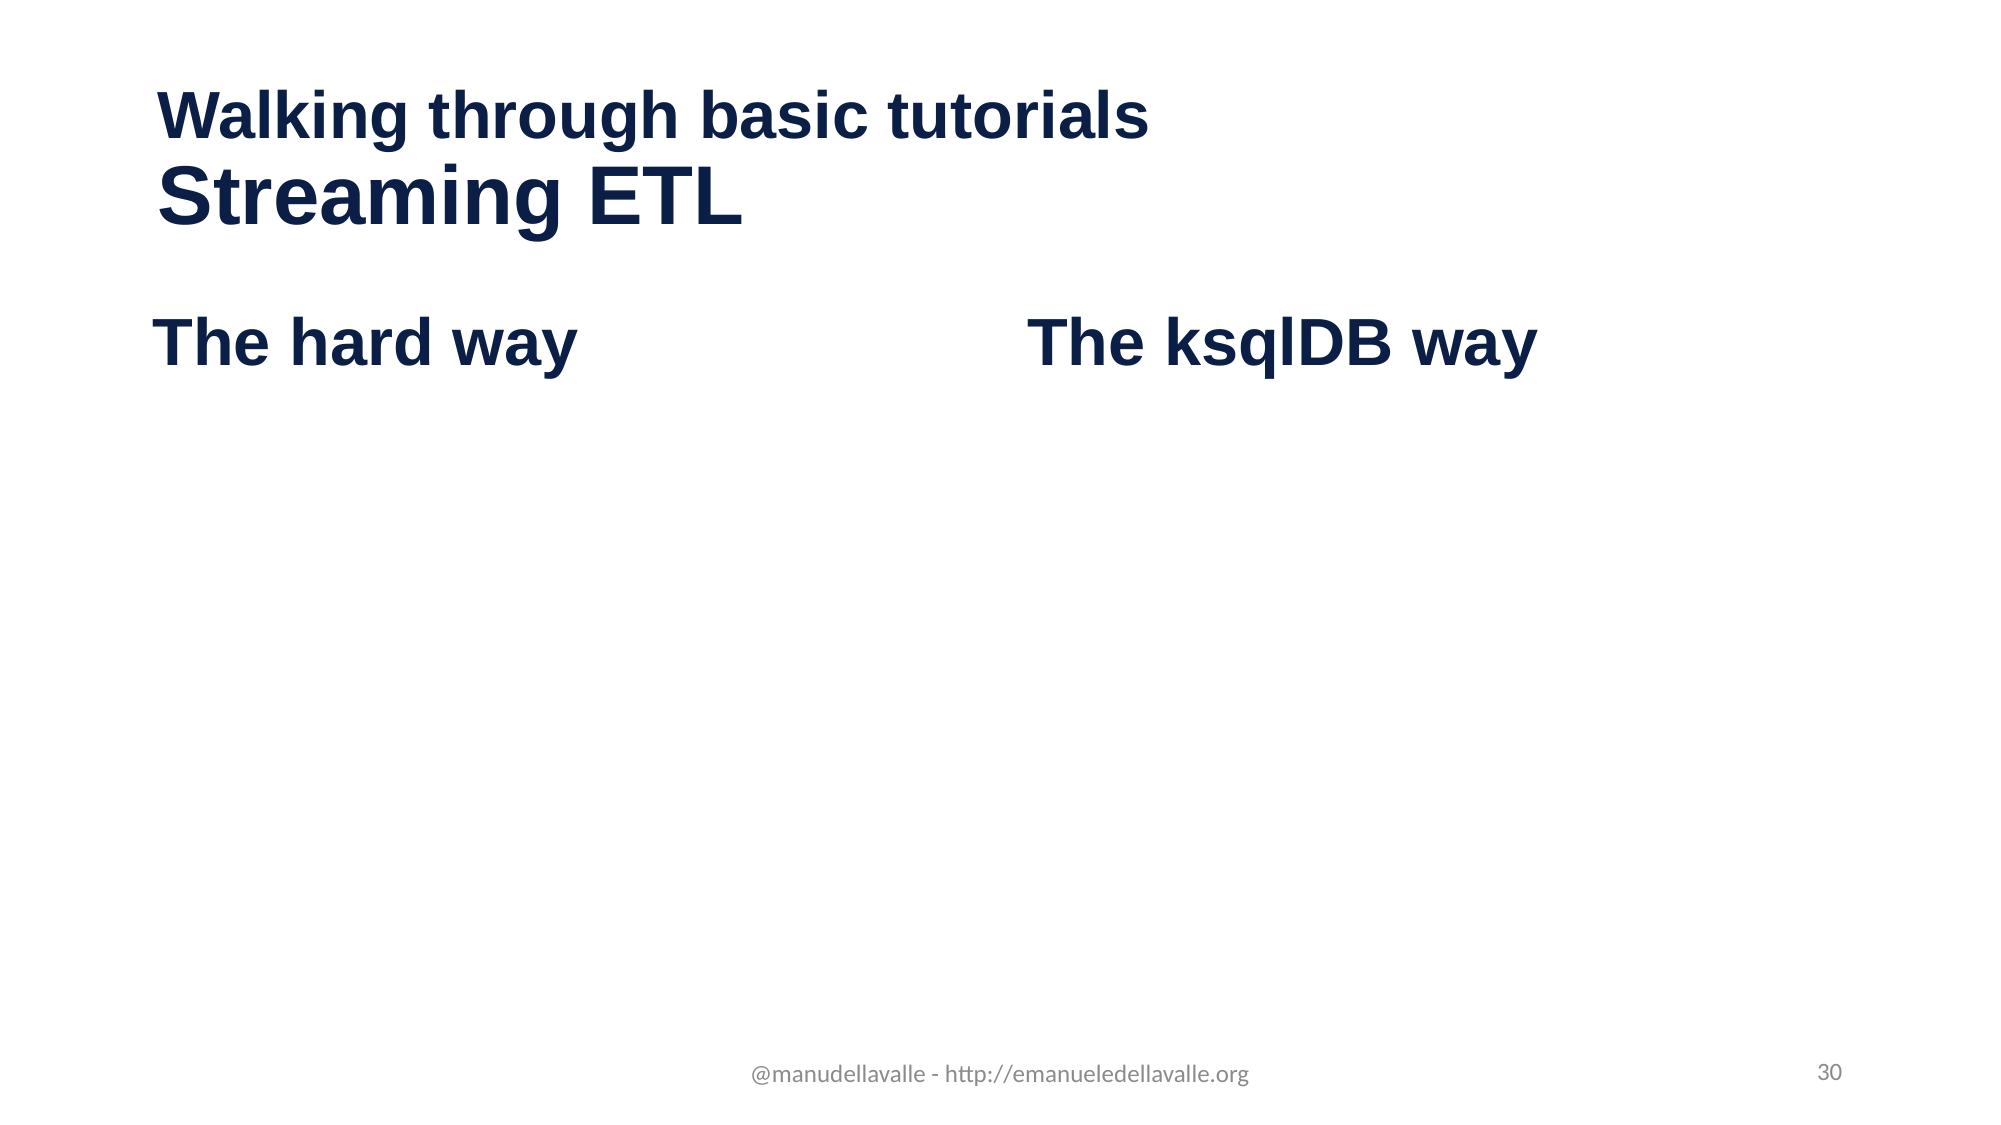

# Walking through basic tutorials Streaming ETL
The hard way
The ksqlDB way
@manudellavalle - http://emanueledellavalle.org
30